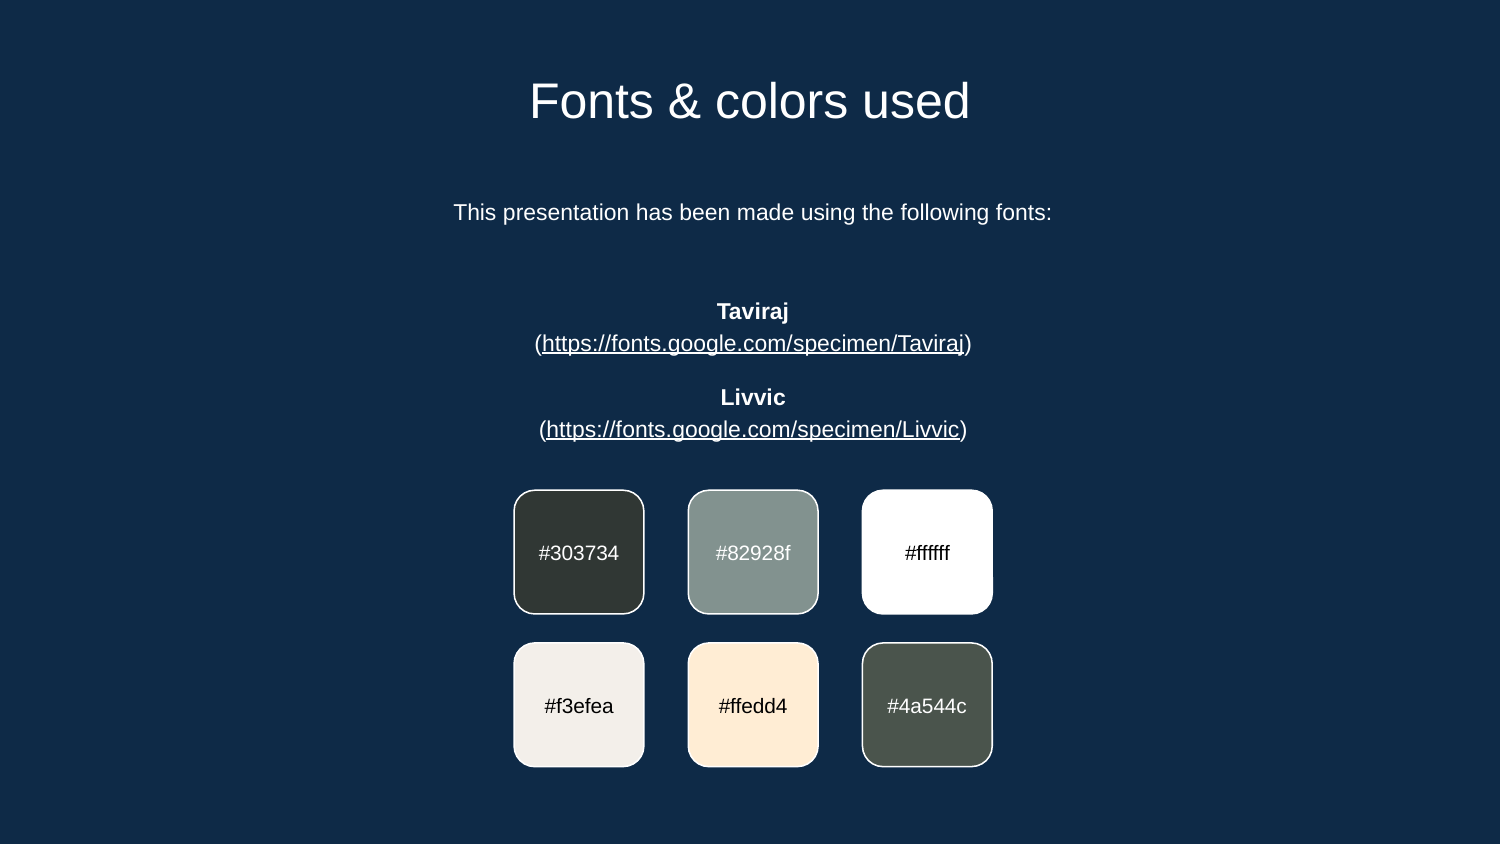

# Fonts & colors used
This presentation has been made using the following fonts:

Taviraj
(https://fonts.google.com/specimen/Taviraj)

Livvic
(https://fonts.google.com/specimen/Livvic)

#303734
#82928f
#ffffff

#f3efea
#ffedd4
#4a544c